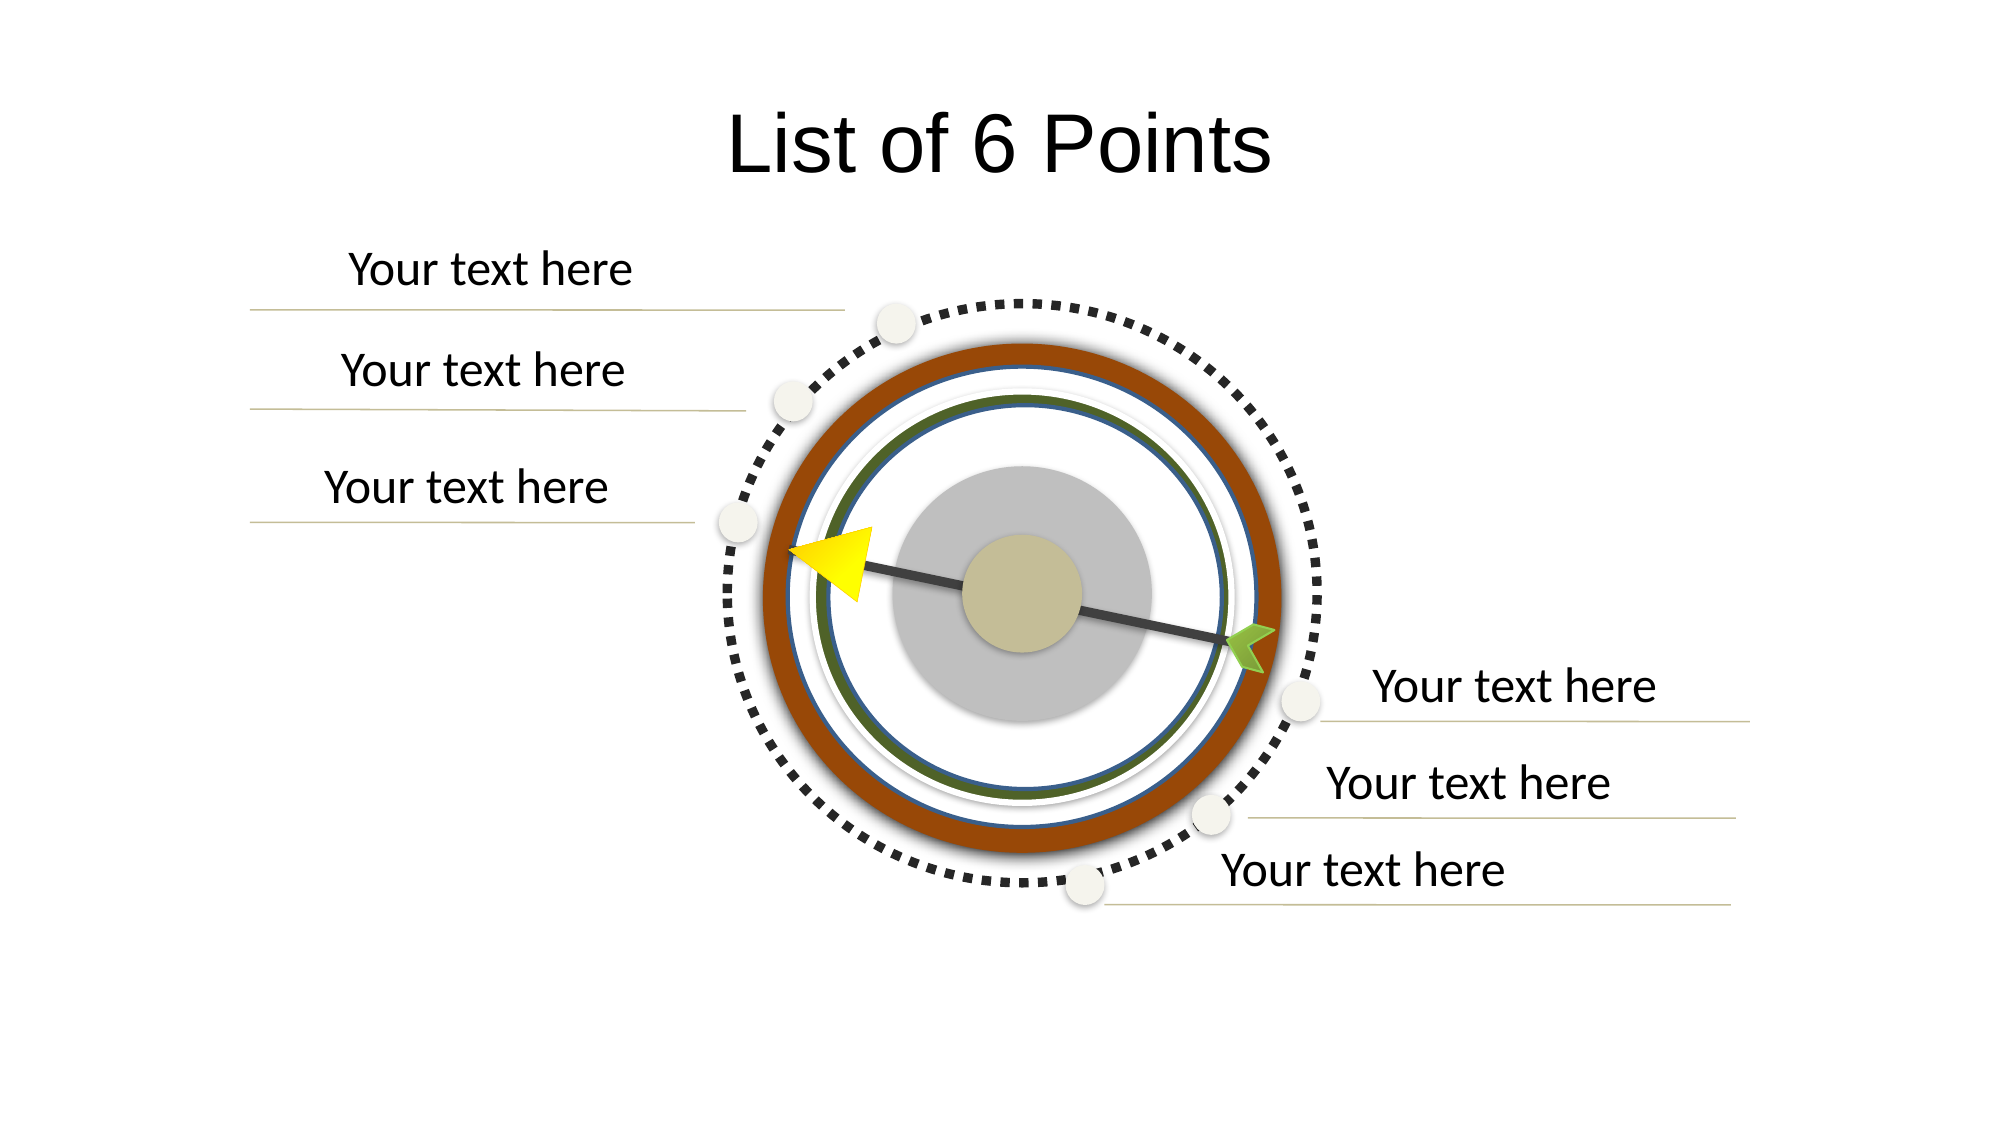

# List of 6 Points

Your text here

Your text here

Your text here

Your text here

Your text here

Your text here